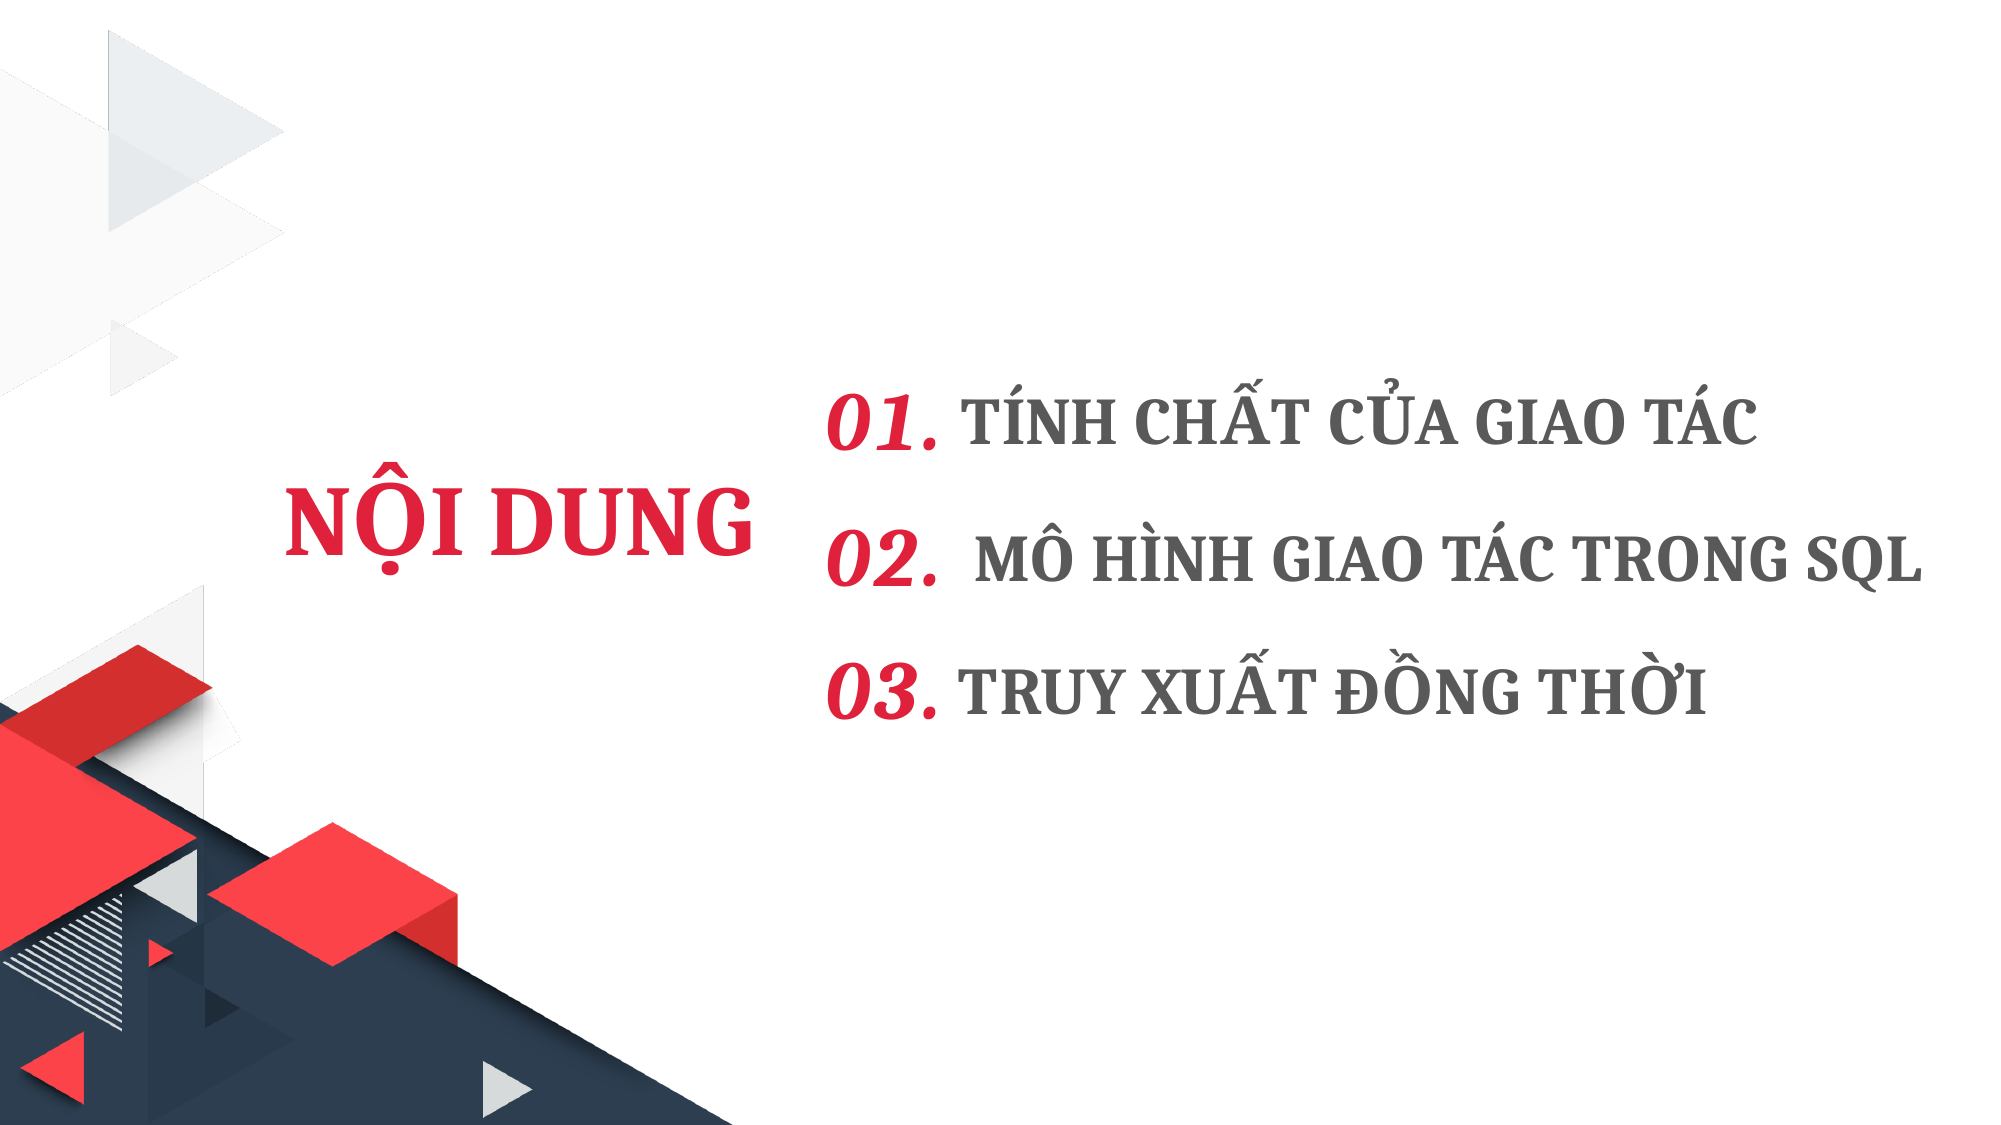

01.
TÍNH CHẤT CỦA GIAO TÁC
NỘI DUNG
02.
MÔ HÌNH GIAO TÁC TRONG SQL
03.
TRUY XUẤT ĐỒNG THỜI